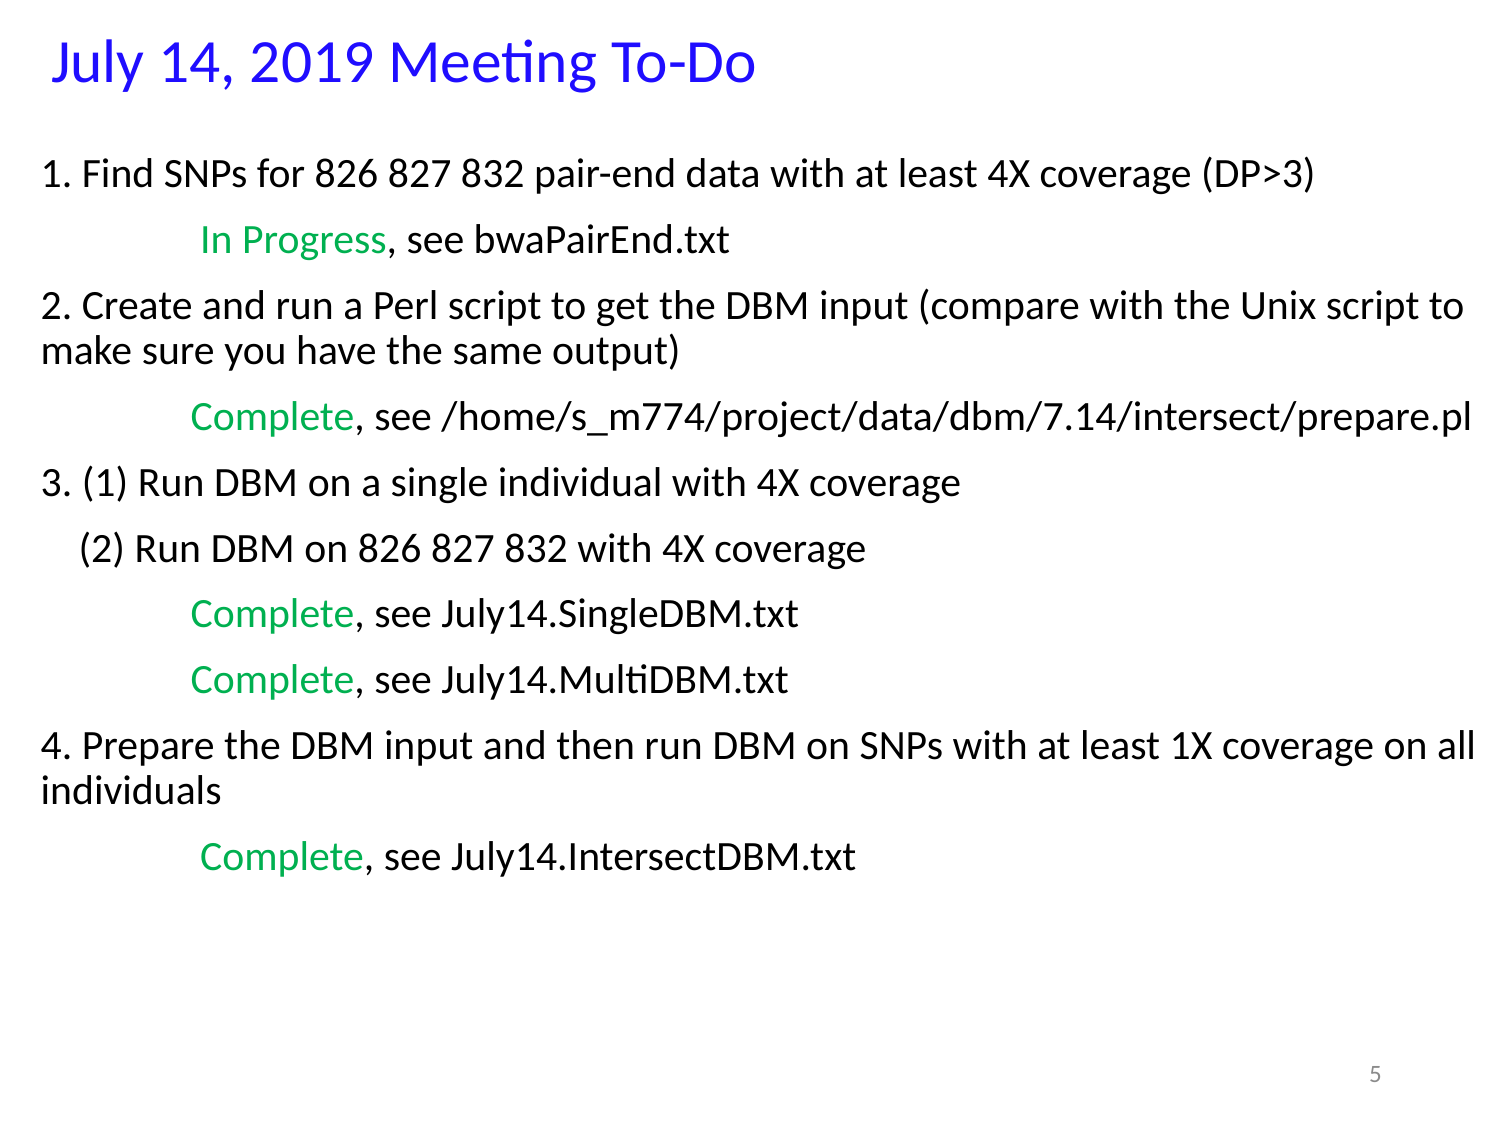

# July 14, 2019 Meeting To-Do
1. Find SNPs for 826 827 832 pair-end data with at least 4X coverage (DP>3)
	 In Progress, see bwaPairEnd.txt
2. Create and run a Perl script to get the DBM input (compare with the Unix script to make sure you have the same output)
	Complete, see /home/s_m774/project/data/dbm/7.14/intersect/prepare.pl
3. (1) Run DBM on a single individual with 4X coverage
    (2) Run DBM on 826 827 832 with 4X coverage
	Complete, see July14.SingleDBM.txt
	Complete, see July14.MultiDBM.txt
4. Prepare the DBM input and then run DBM on SNPs with at least 1X coverage on all individuals
	 Complete, see July14.IntersectDBM.txt

5